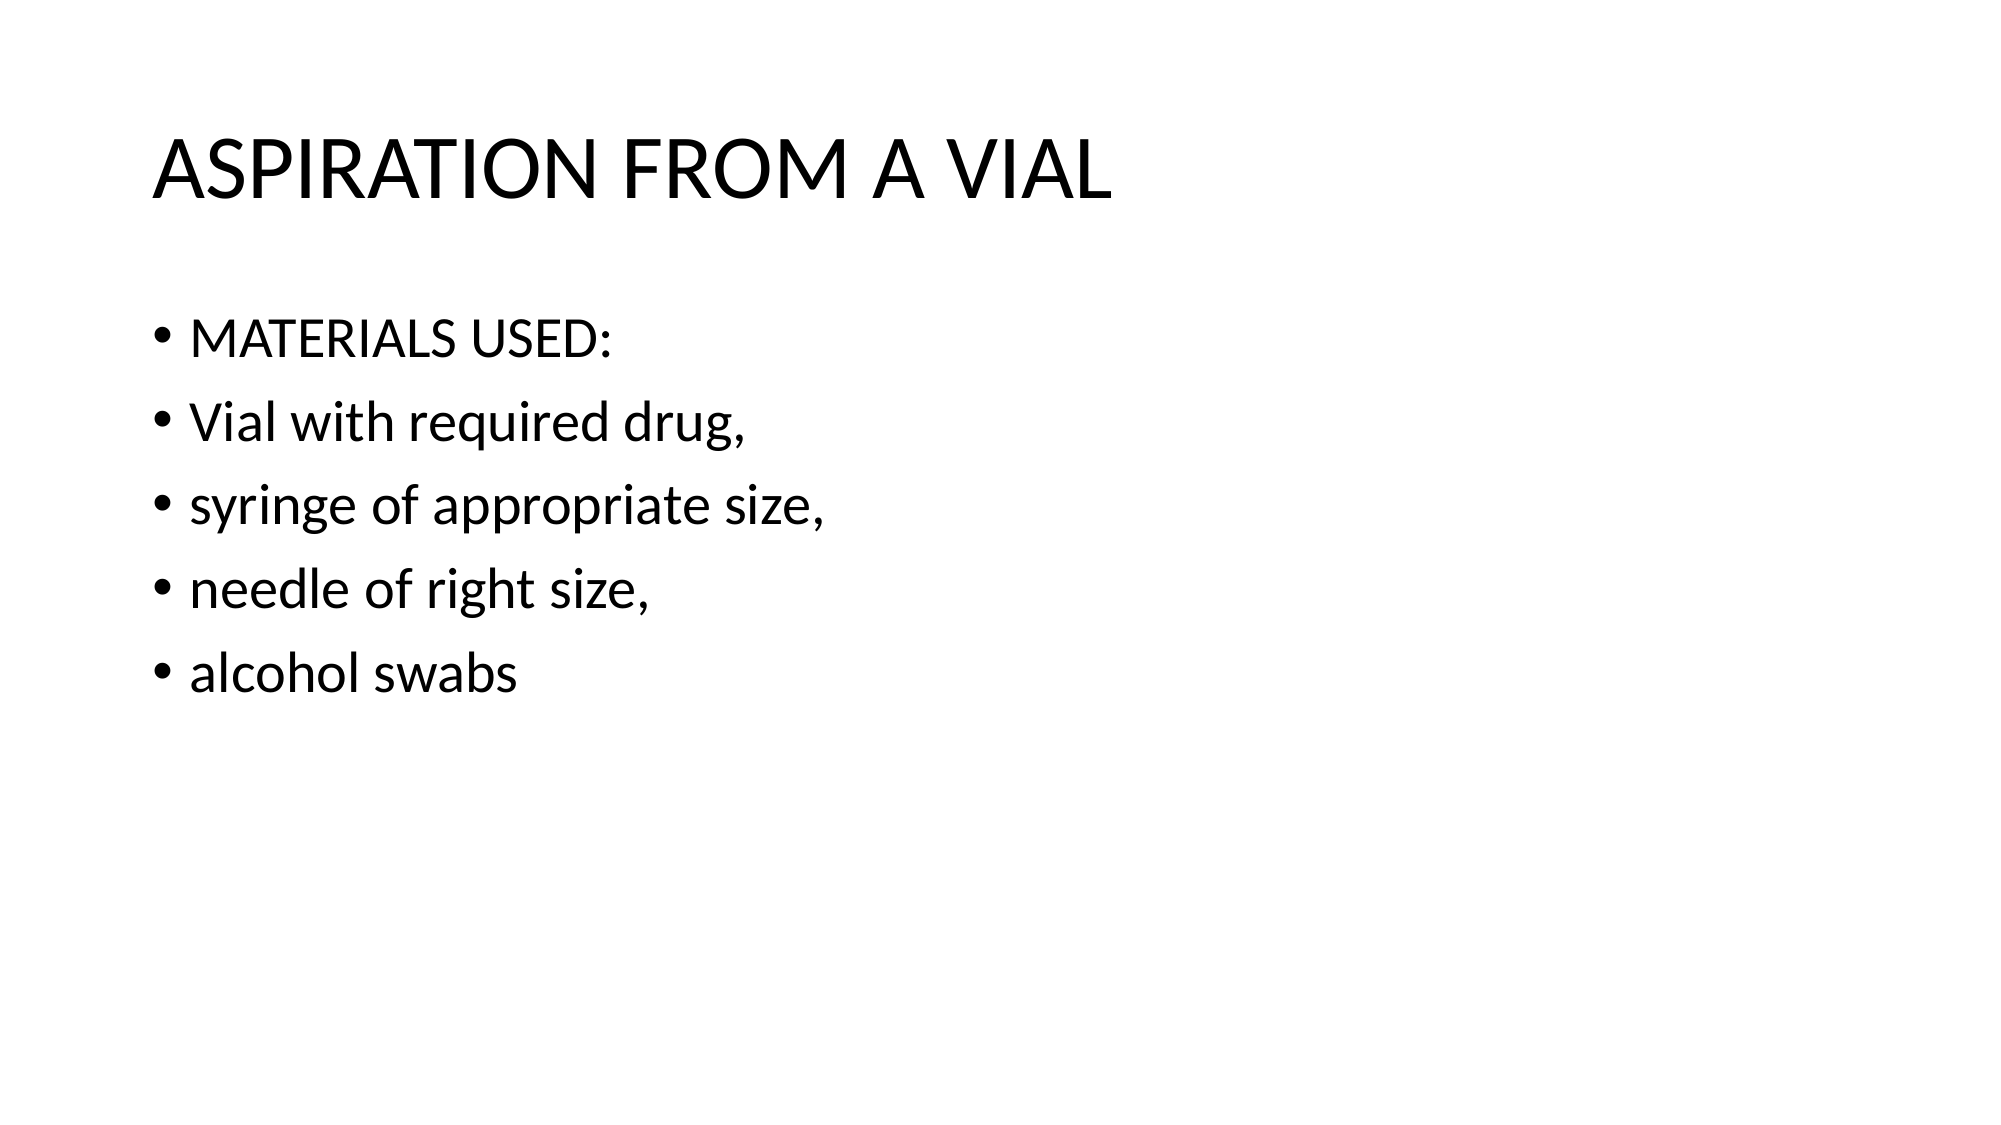

# ASPIRATION FROM A VIAL
MATERIALS USED:
Vial with required drug,
syringe of appropriate size,
needle of right size,
alcohol swabs